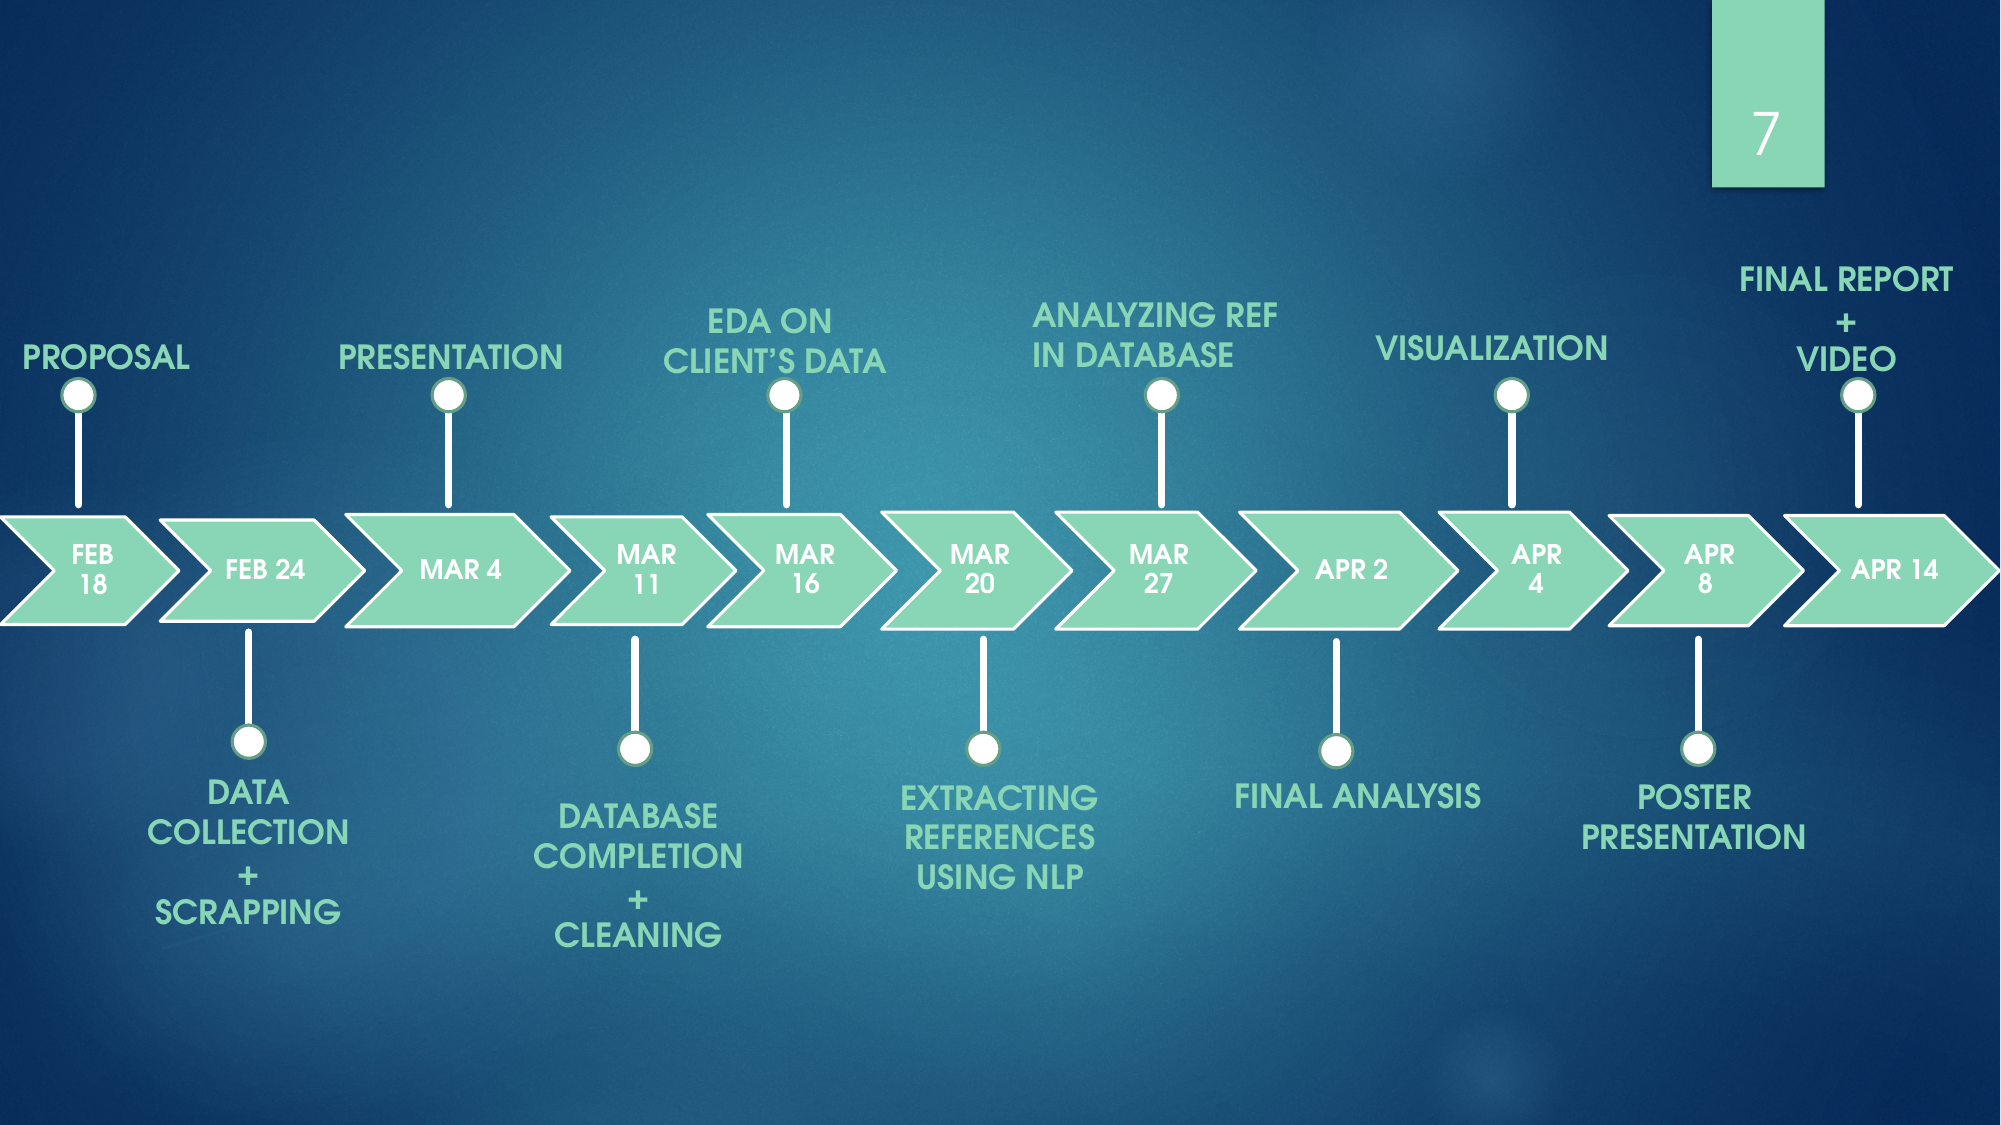

FEB 18
FEB 24
MAR 4
MAR 11
MAR 16
MAR 20
MAR 27
APR 2
APR 4
APR 8
APR 14
7
FINAL REPORT
+
VIDEO
ANALYZING REF IN DATABASE
EDA ON
CLIENT’S DATA
VISUALIZATION
PROPOSAL
PRESENTATION

DATA COLLECTION
+
SCRAPPING
FINAL ANALYSIS
POSTER PRESENTATION
EXTRACTING REFERENCES USING NLP
DATABASE COMPLETION
+
CLEANING